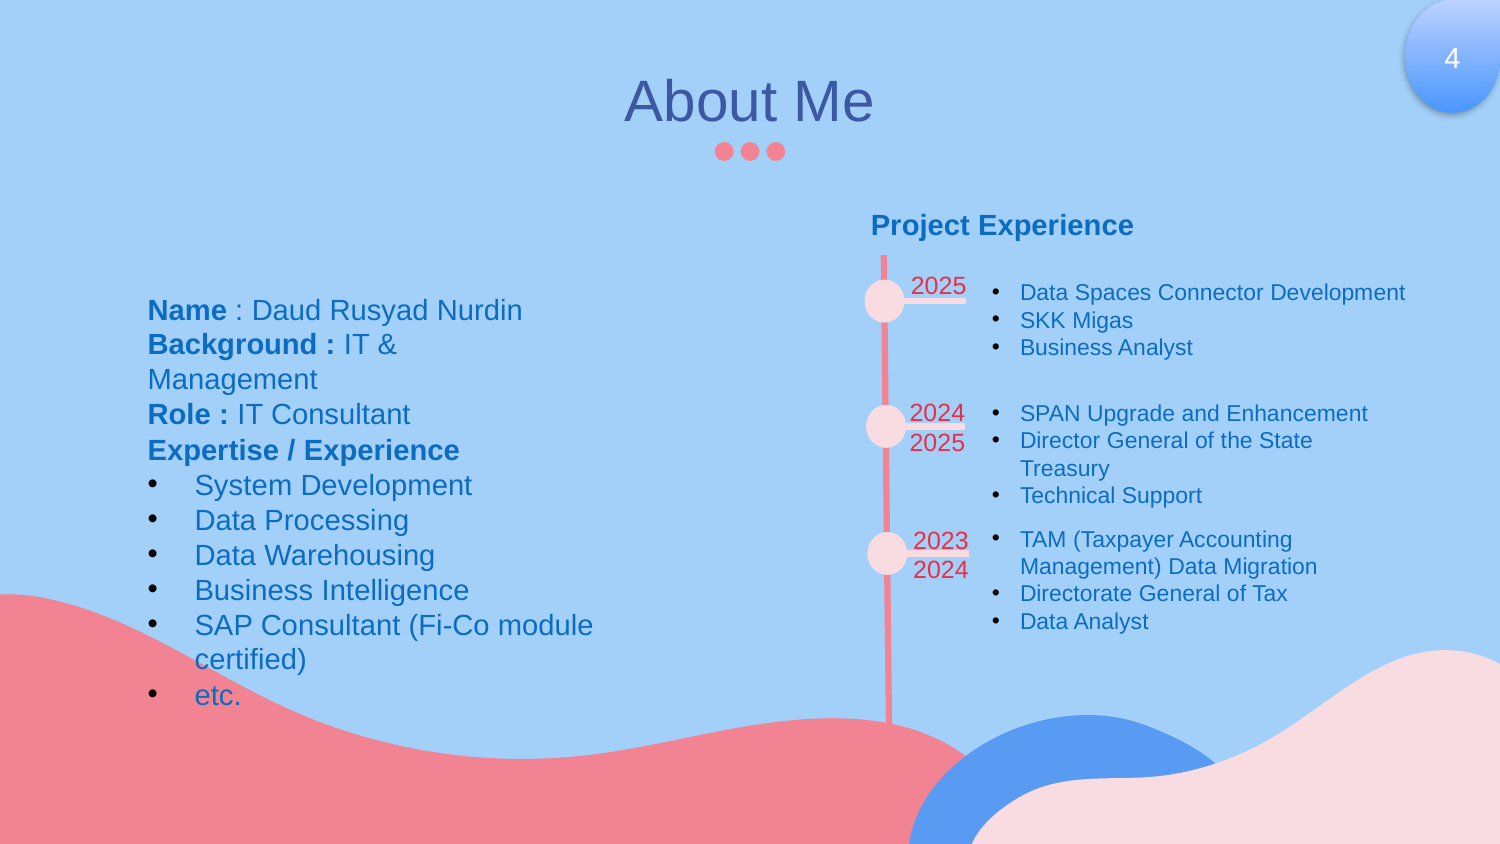

4
# About Me
Project Experience
2025
Data Spaces Connector Development
SKK Migas
Business Analyst

Name : Daud Rusyad Nurdin
Background : IT & Management
Role : IT Consultant
2024
2025
SPAN Upgrade and Enhancement
Director General of the State Treasury
Technical Support

Expertise / Experience
System Development
Data Processing
Data Warehousing
Business Intelligence
SAP Consultant (Fi-Co module certified)
etc.
2023
2024
TAM (Taxpayer Accounting Management) Data Migration
Directorate General of Tax
Data Analyst